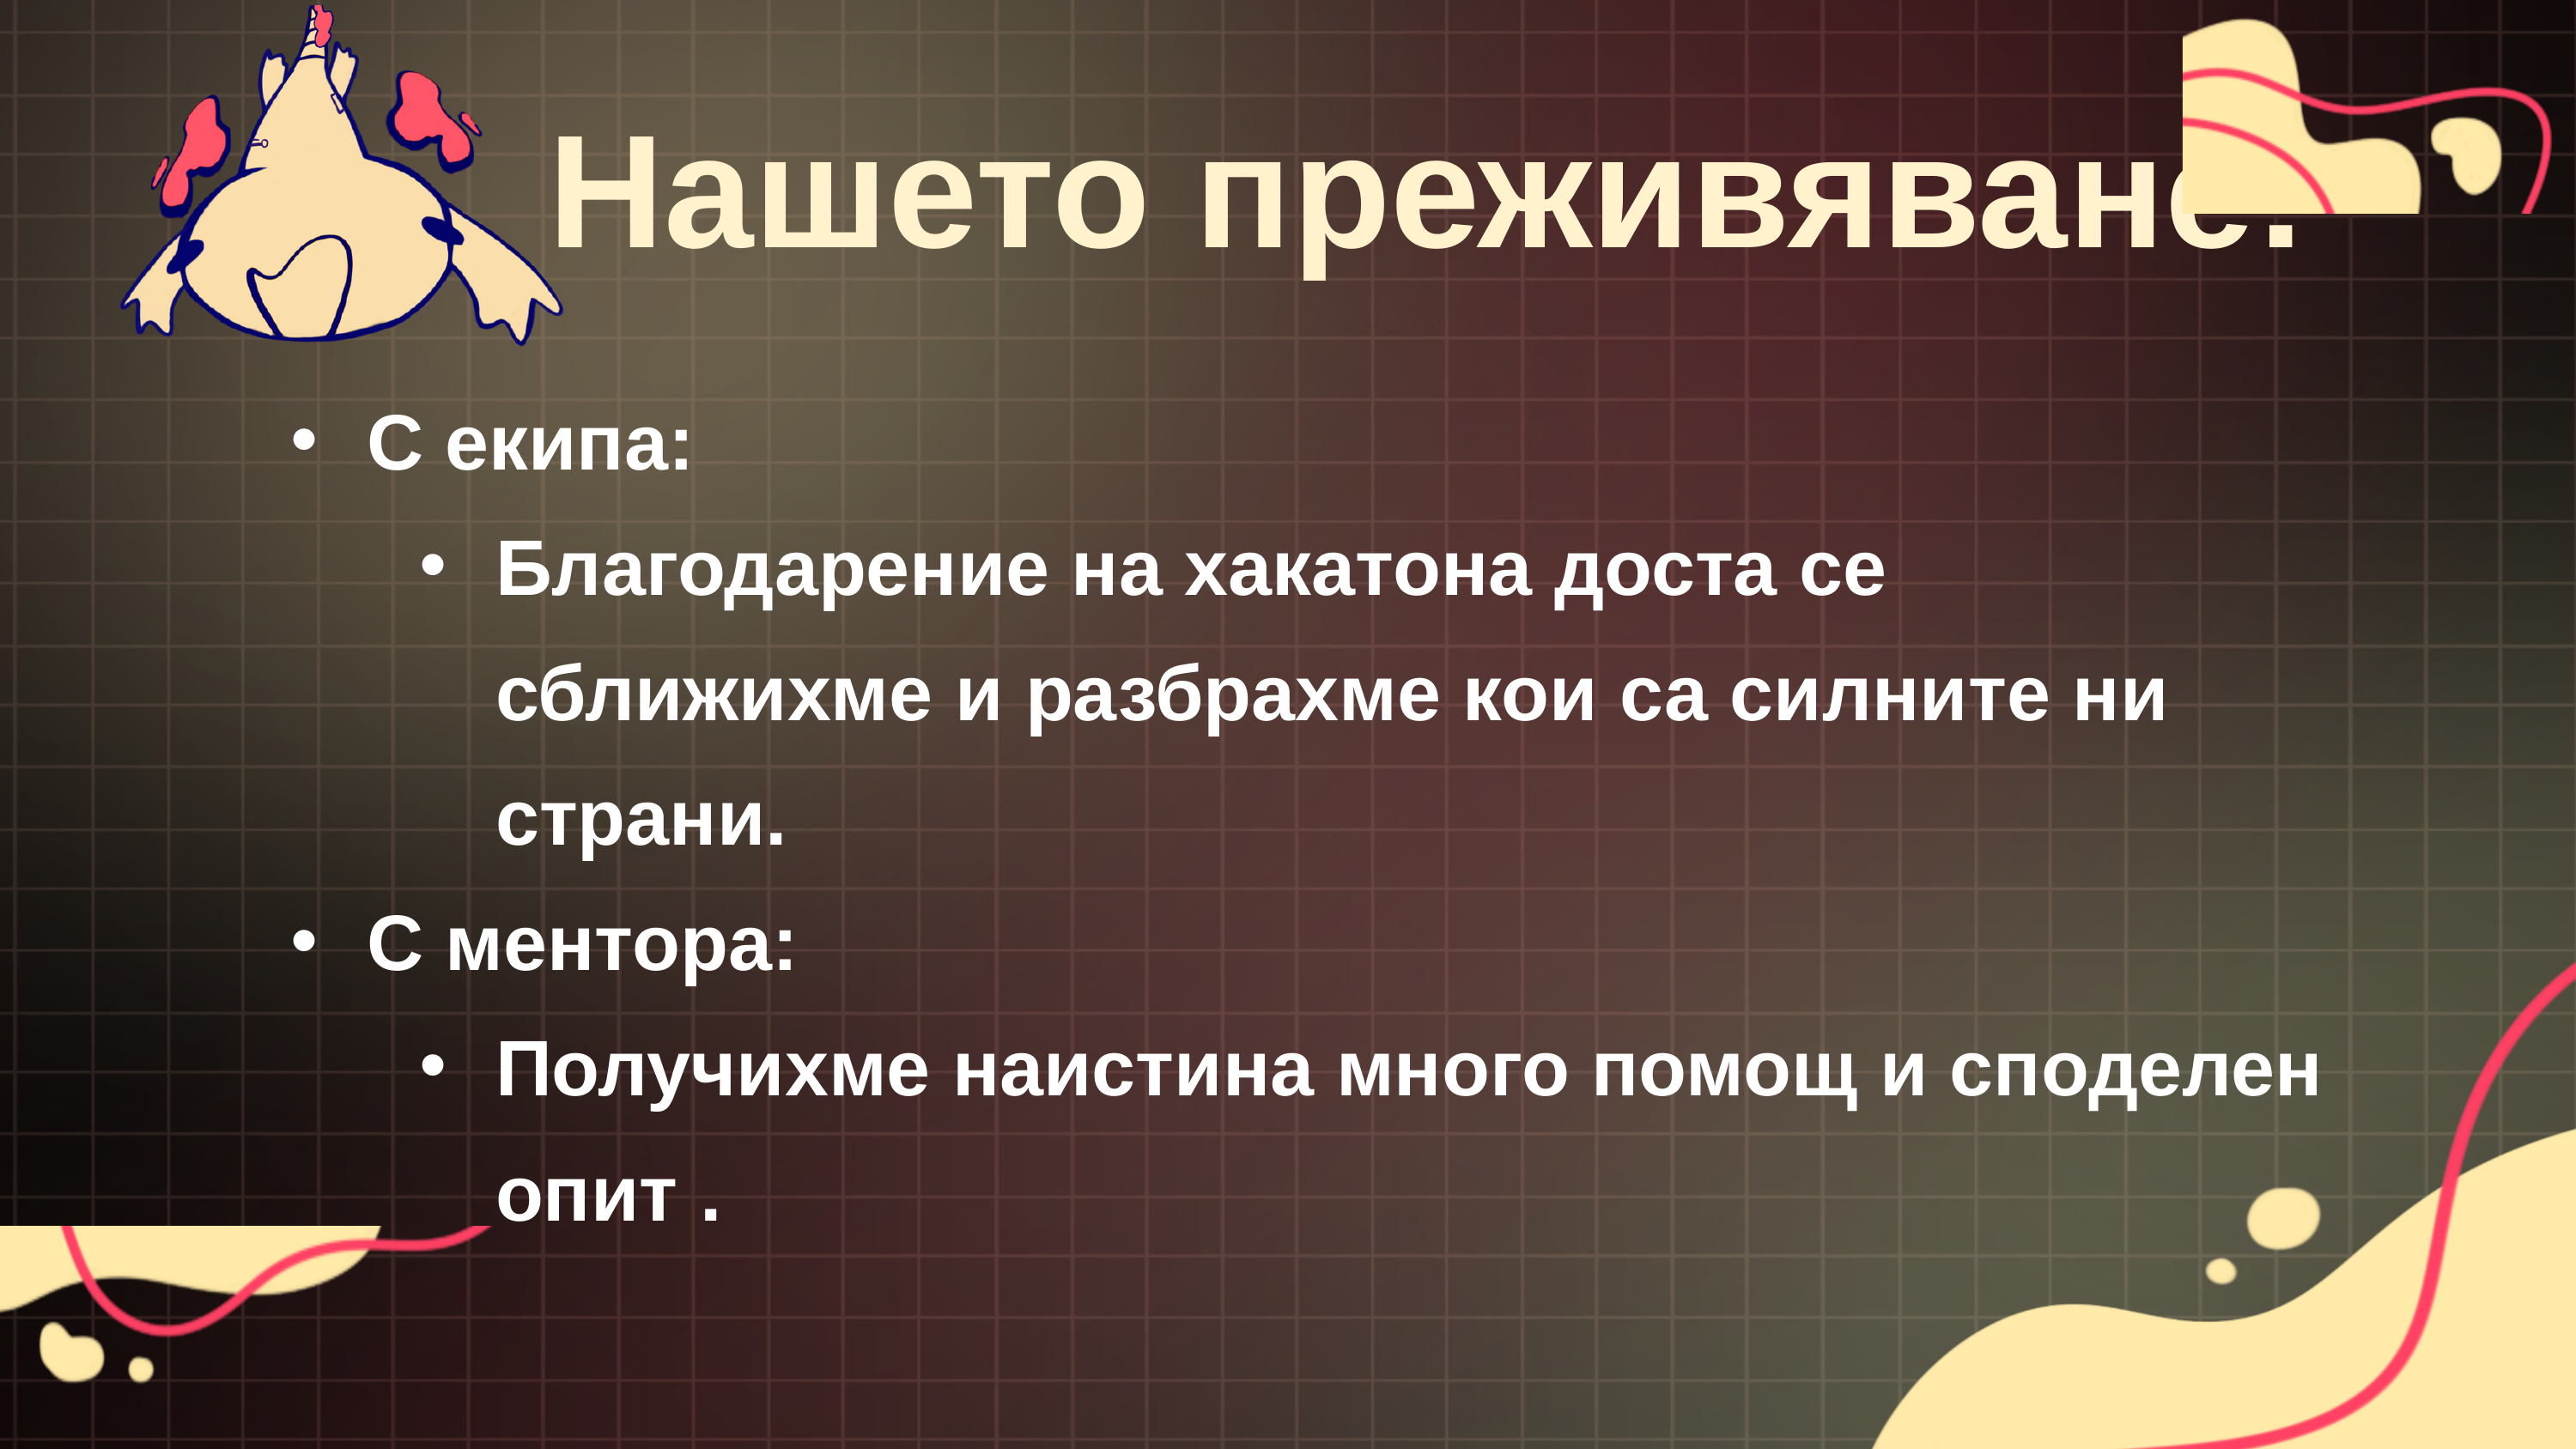

Нашето преживяване:
С екипa:
Благодарение на хакатона доста се сближихме и разбрахме кои са силните ни страни.
С ментора:
Получихме наистина много помощ и споделен опит .